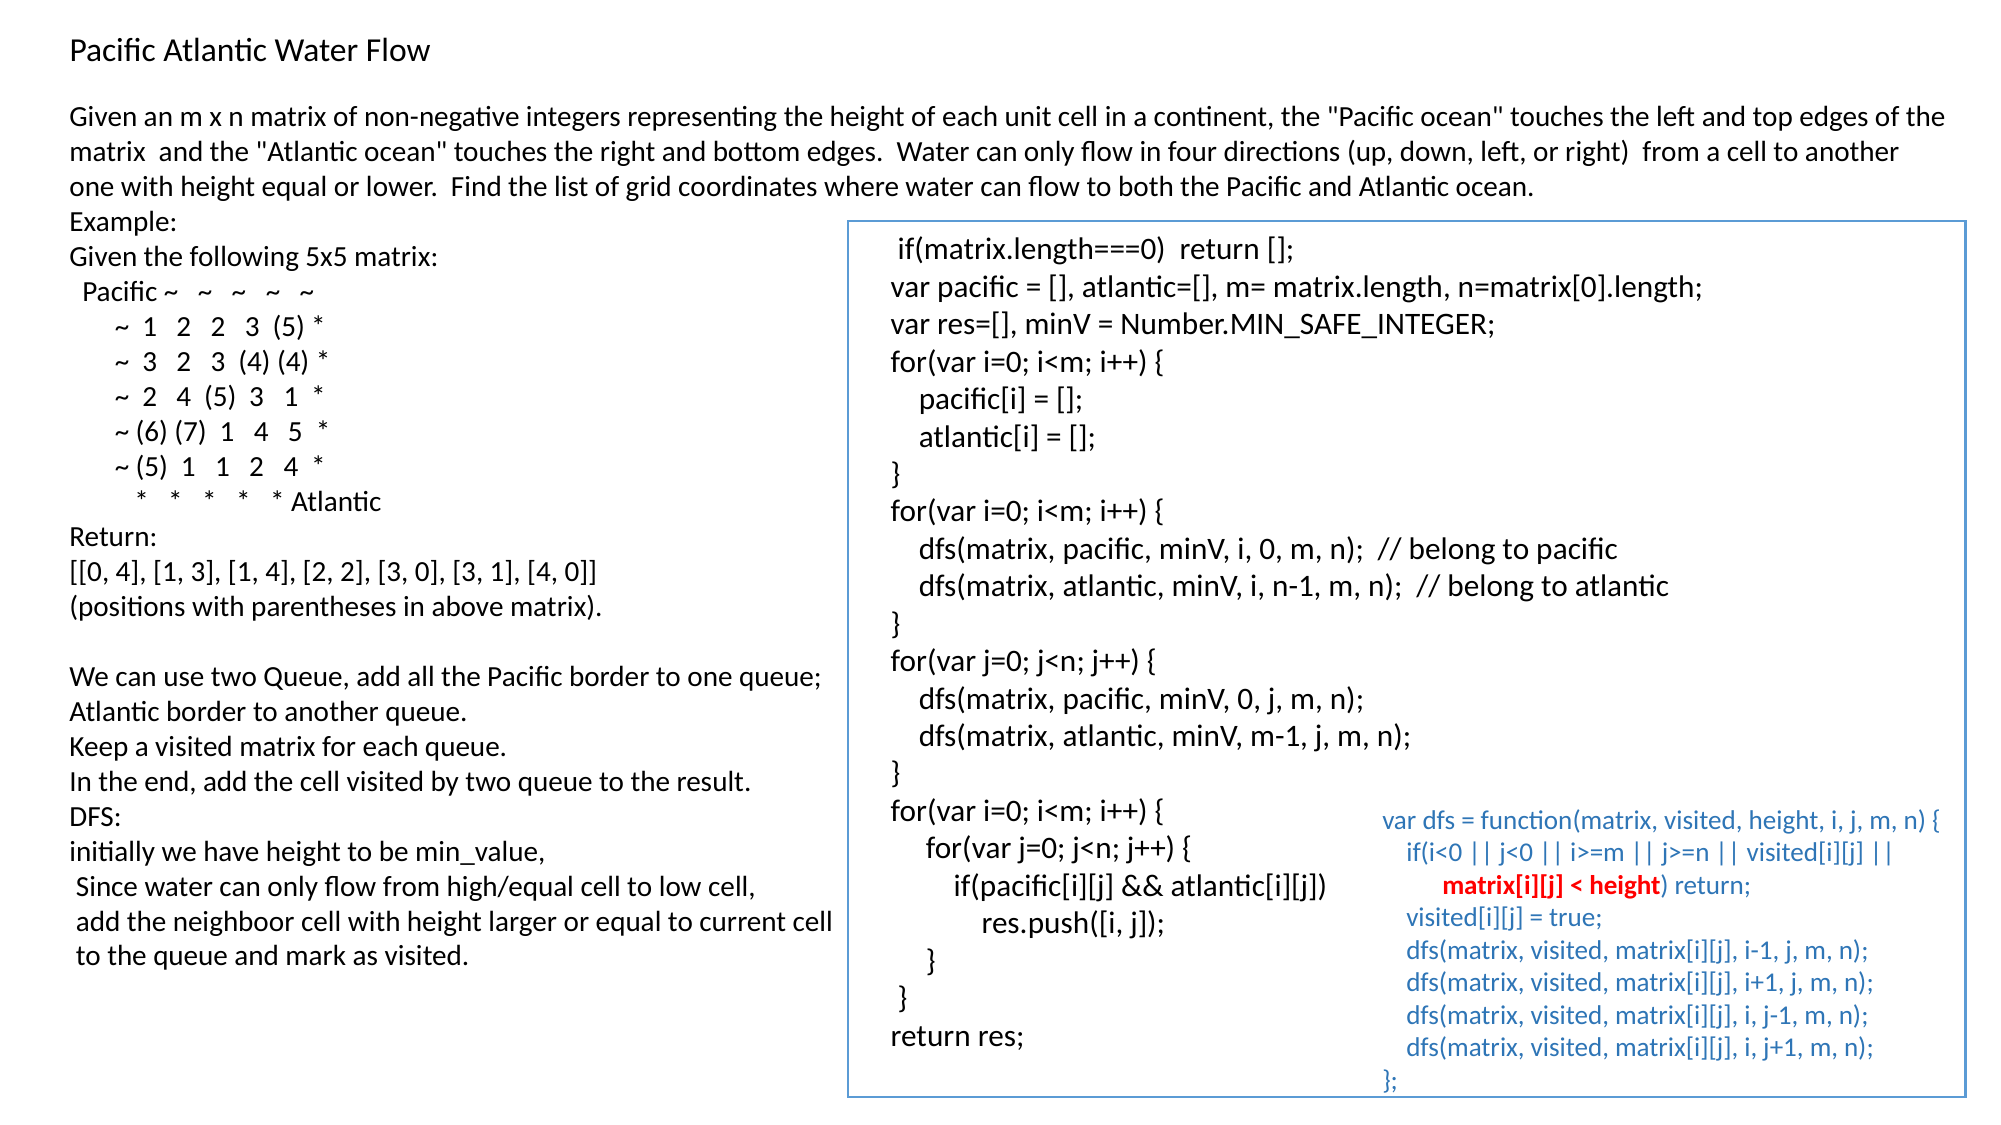

# Pacific Atlantic Water Flow
Given an m x n matrix of non-negative integers representing the height of each unit cell in a continent, the "Pacific ocean" touches the left and top edges of the matrix  and the "Atlantic ocean" touches the right and bottom edges.  Water can only flow in four directions (up, down, left, or right)  from a cell to another one with height equal or lower.  Find the list of grid coordinates where water can flow to both the Pacific and Atlantic ocean.
Example:
Given the following 5x5 matrix:
  Pacific ~   ~   ~   ~   ~
       ~  1   2   2   3  (5) *
       ~  3   2   3  (4) (4) *
       ~  2   4  (5)  3   1  *
       ~ (6) (7)  1   4   5  *
       ~ (5)  1   1   2   4  *
          *   *   *   *   * Atlantic
Return:
[[0, 4], [1, 3], [1, 4], [2, 2], [3, 0], [3, 1], [4, 0]]
(positions with parentheses in above matrix).

We can use two Queue, add all the Pacific border to one queue;
Atlantic border to another queue.
Keep a visited matrix for each queue.
In the end, add the cell visited by two queue to the result.
DFS:
initially we have height to be min_value,
 Since water can only flow from high/equal cell to low cell,
 add the neighboor cell with height larger or equal to current cell
 to the queue and mark as visited.
     if(matrix.length===0)  return [];
    var pacific = [], atlantic=[], m= matrix.length, n=matrix[0].length;
    var res=[], minV = Number.MIN_SAFE_INTEGER;
    for(var i=0; i<m; i++) {
        pacific[i] = [];
        atlantic[i] = [];
    }
    for(var i=0; i<m; i++) {
        dfs(matrix, pacific, minV, i, 0, m, n);  // belong to pacific
        dfs(matrix, atlantic, minV, i, n-1, m, n);  // belong to atlantic
    }
    for(var j=0; j<n; j++) {
        dfs(matrix, pacific, minV, 0, j, m, n);
        dfs(matrix, atlantic, minV, m-1, j, m, n);
    }
    for(var i=0; i<m; i++) {
         for(var j=0; j<n; j++) {
             if(pacific[i][j] && atlantic[i][j])
                 res.push([i, j]);
         }
     }
    return res;

var dfs = function(matrix, visited, height, i, j, m, n) {
    if(i<0 || j<0 || i>=m || j>=n || visited[i][j] ||
          matrix[i][j] < height) return;
    visited[i][j] = true;
    dfs(matrix, visited, matrix[i][j], i-1, j, m, n);
    dfs(matrix, visited, matrix[i][j], i+1, j, m, n);
    dfs(matrix, visited, matrix[i][j], i, j-1, m, n);
    dfs(matrix, visited, matrix[i][j], i, j+1, m, n);
};